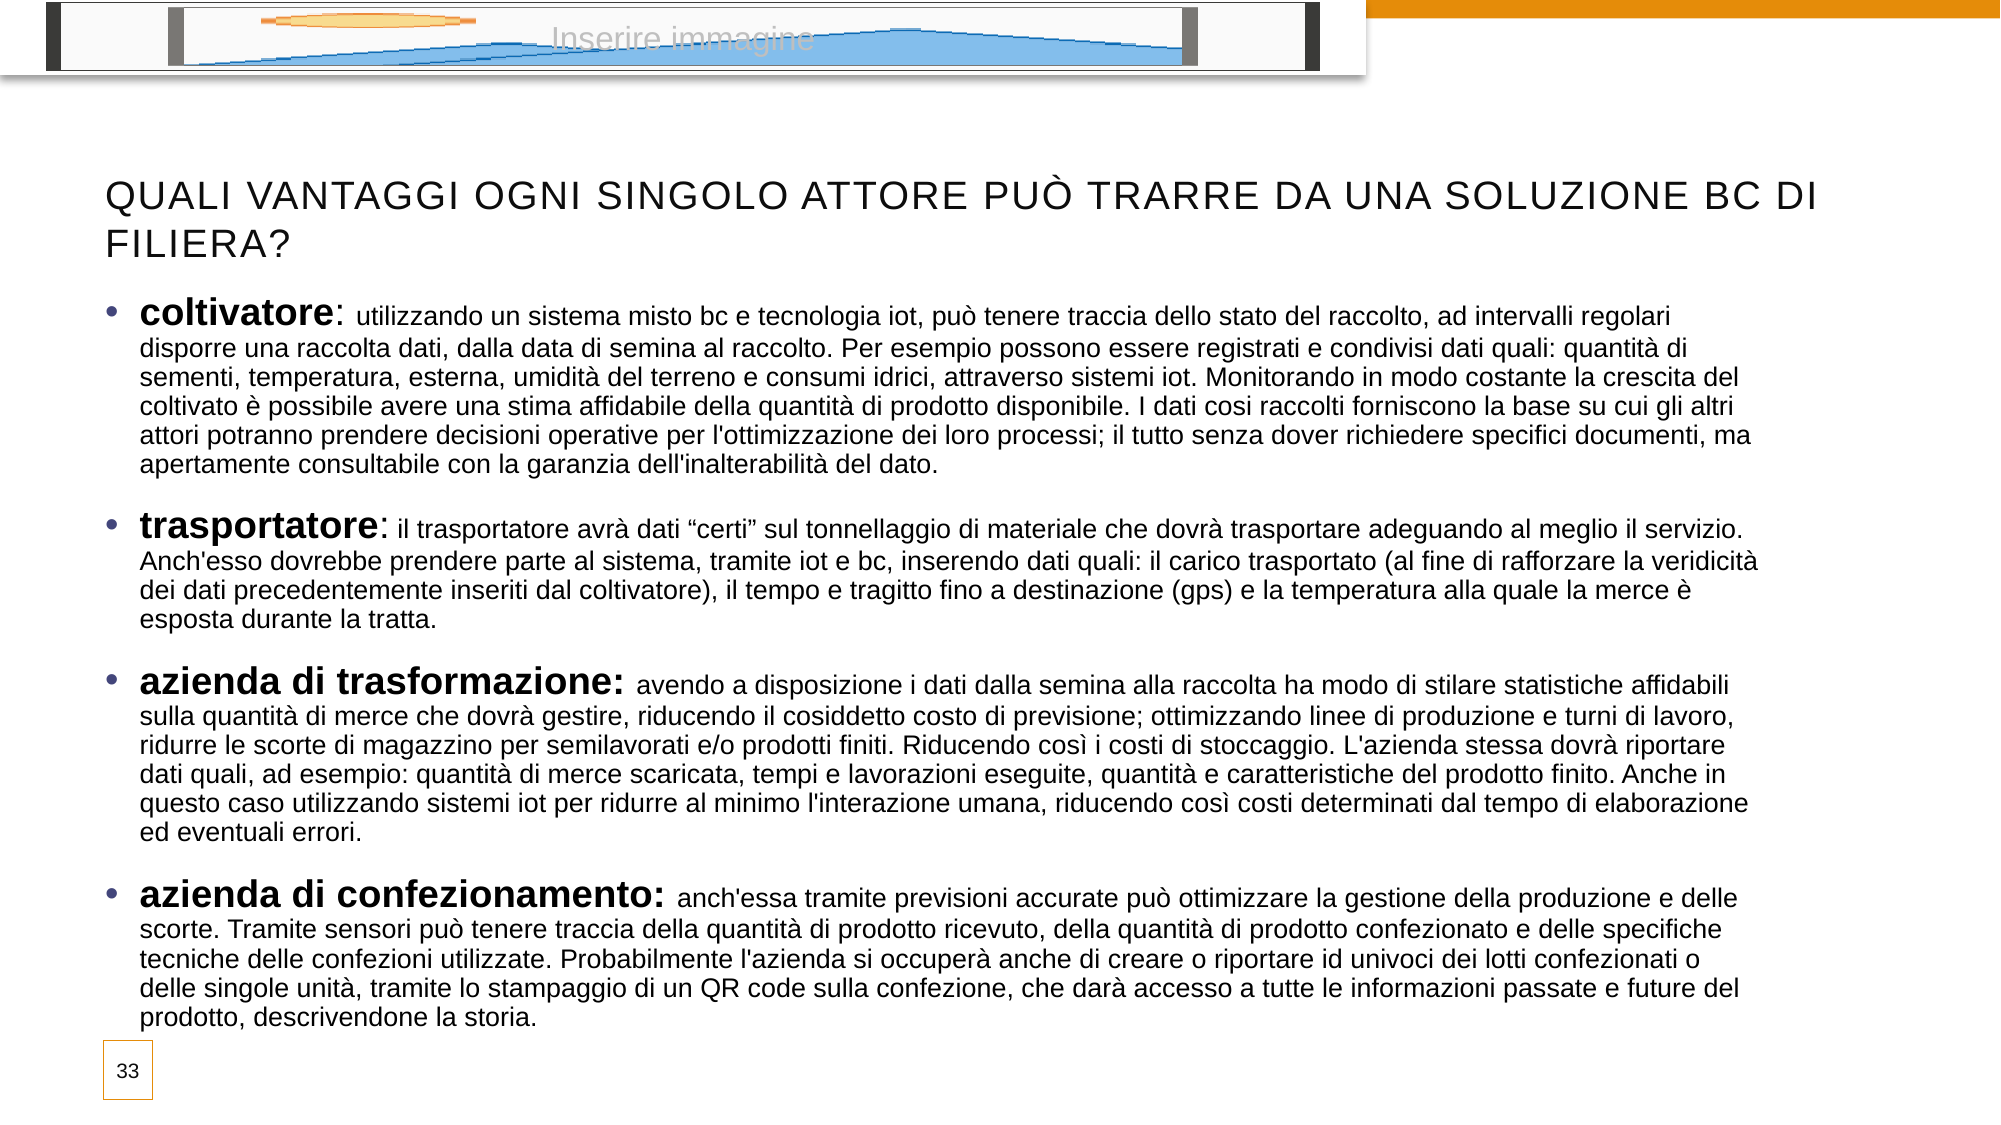

# Quali vantaggi ogni singolo attore può trarre da una soluzione bc di filiera?
coltivatore: utilizzando un sistema misto bc e tecnologia iot, può tenere traccia dello stato del raccolto, ad intervalli regolari disporre una raccolta dati, dalla data di semina al raccolto. Per esempio possono essere registrati e condivisi dati quali: quantità di sementi, temperatura, esterna, umidità del terreno e consumi idrici, attraverso sistemi iot. Monitorando in modo costante la crescita del coltivato è possibile avere una stima affidabile della quantità di prodotto disponibile. I dati cosi raccolti forniscono la base su cui gli altri attori potranno prendere decisioni operative per l'ottimizzazione dei loro processi; il tutto senza dover richiedere specifici documenti, ma apertamente consultabile con la garanzia dell'inalterabilità del dato.
trasportatore: il trasportatore avrà dati “certi” sul tonnellaggio di materiale che dovrà trasportare adeguando al meglio il servizio. Anch'esso dovrebbe prendere parte al sistema, tramite iot e bc, inserendo dati quali: il carico trasportato (al fine di rafforzare la veridicità dei dati precedentemente inseriti dal coltivatore), il tempo e tragitto fino a destinazione (gps) e la temperatura alla quale la merce è esposta durante la tratta.
azienda di trasformazione: avendo a disposizione i dati dalla semina alla raccolta ha modo di stilare statistiche affidabili sulla quantità di merce che dovrà gestire, riducendo il cosiddetto costo di previsione; ottimizzando linee di produzione e turni di lavoro, ridurre le scorte di magazzino per semilavorati e/o prodotti finiti. Riducendo così i costi di stoccaggio. L'azienda stessa dovrà riportare dati quali, ad esempio: quantità di merce scaricata, tempi e lavorazioni eseguite, quantità e caratteristiche del prodotto finito. Anche in questo caso utilizzando sistemi iot per ridurre al minimo l'interazione umana, riducendo così costi determinati dal tempo di elaborazione ed eventuali errori.
azienda di confezionamento: anch'essa tramite previsioni accurate può ottimizzare la gestione della produzione e delle scorte. Tramite sensori può tenere traccia della quantità di prodotto ricevuto, della quantità di prodotto confezionato e delle specifiche tecniche delle confezioni utilizzate. Probabilmente l'azienda si occuperà anche di creare o riportare id univoci dei lotti confezionati o delle singole unità, tramite lo stampaggio di un QR code sulla confezione, che darà accesso a tutte le informazioni passate e future del prodotto, descrivendone la storia.

33